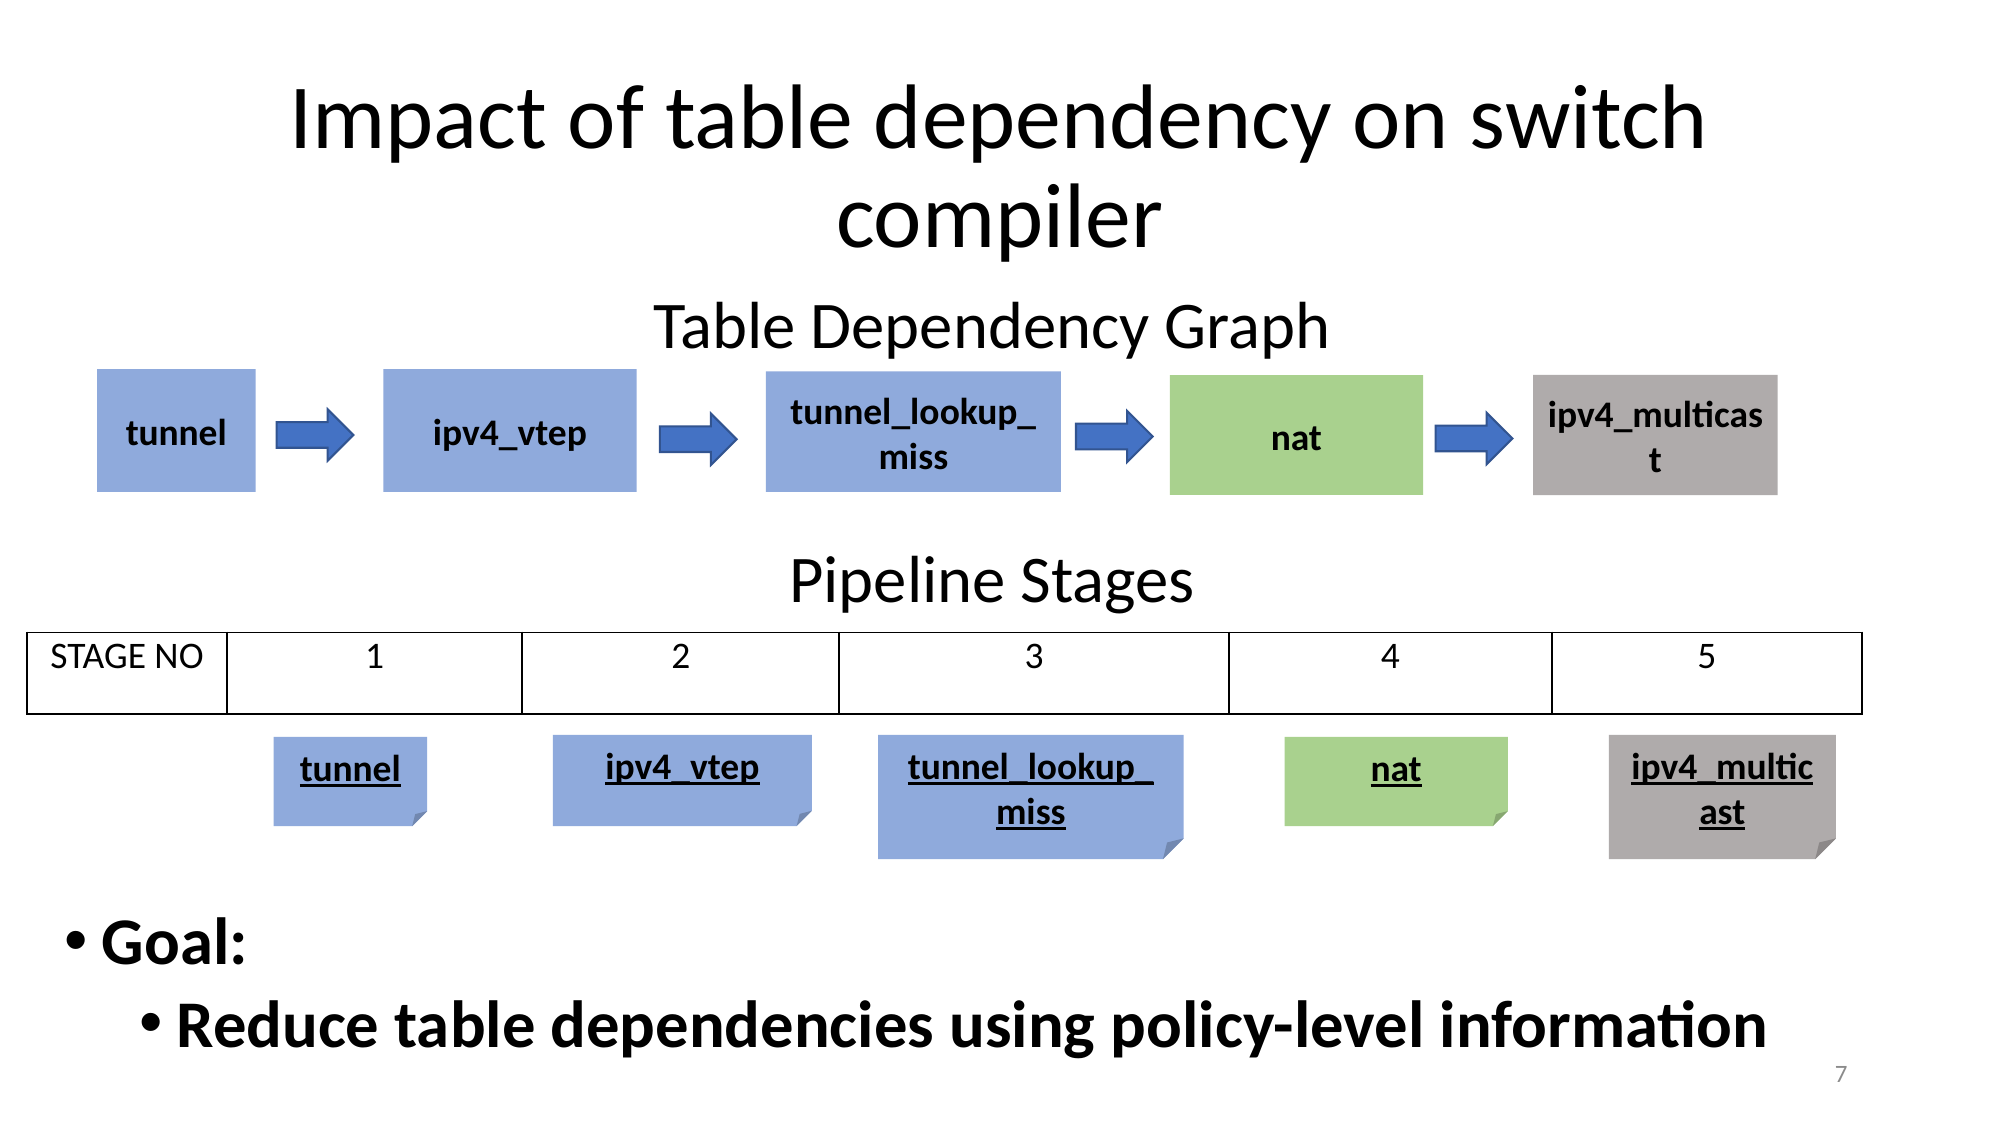

# Impact of table dependency on switch compiler
Table Dependency Graph
tunnel
ipv4_vtep
tunnel_lookup_miss
ipv4_multicast
nat

Pipeline Stages
| STAGE NO | 1 | 2 | 3 | 4 | 5 |
| --- | --- | --- | --- | --- | --- |
ipv4_vtep
ipv4_multicast
tunnel_lookup_miss
tunnel

nat
Goal:
Reduce table dependencies using policy-level information
7